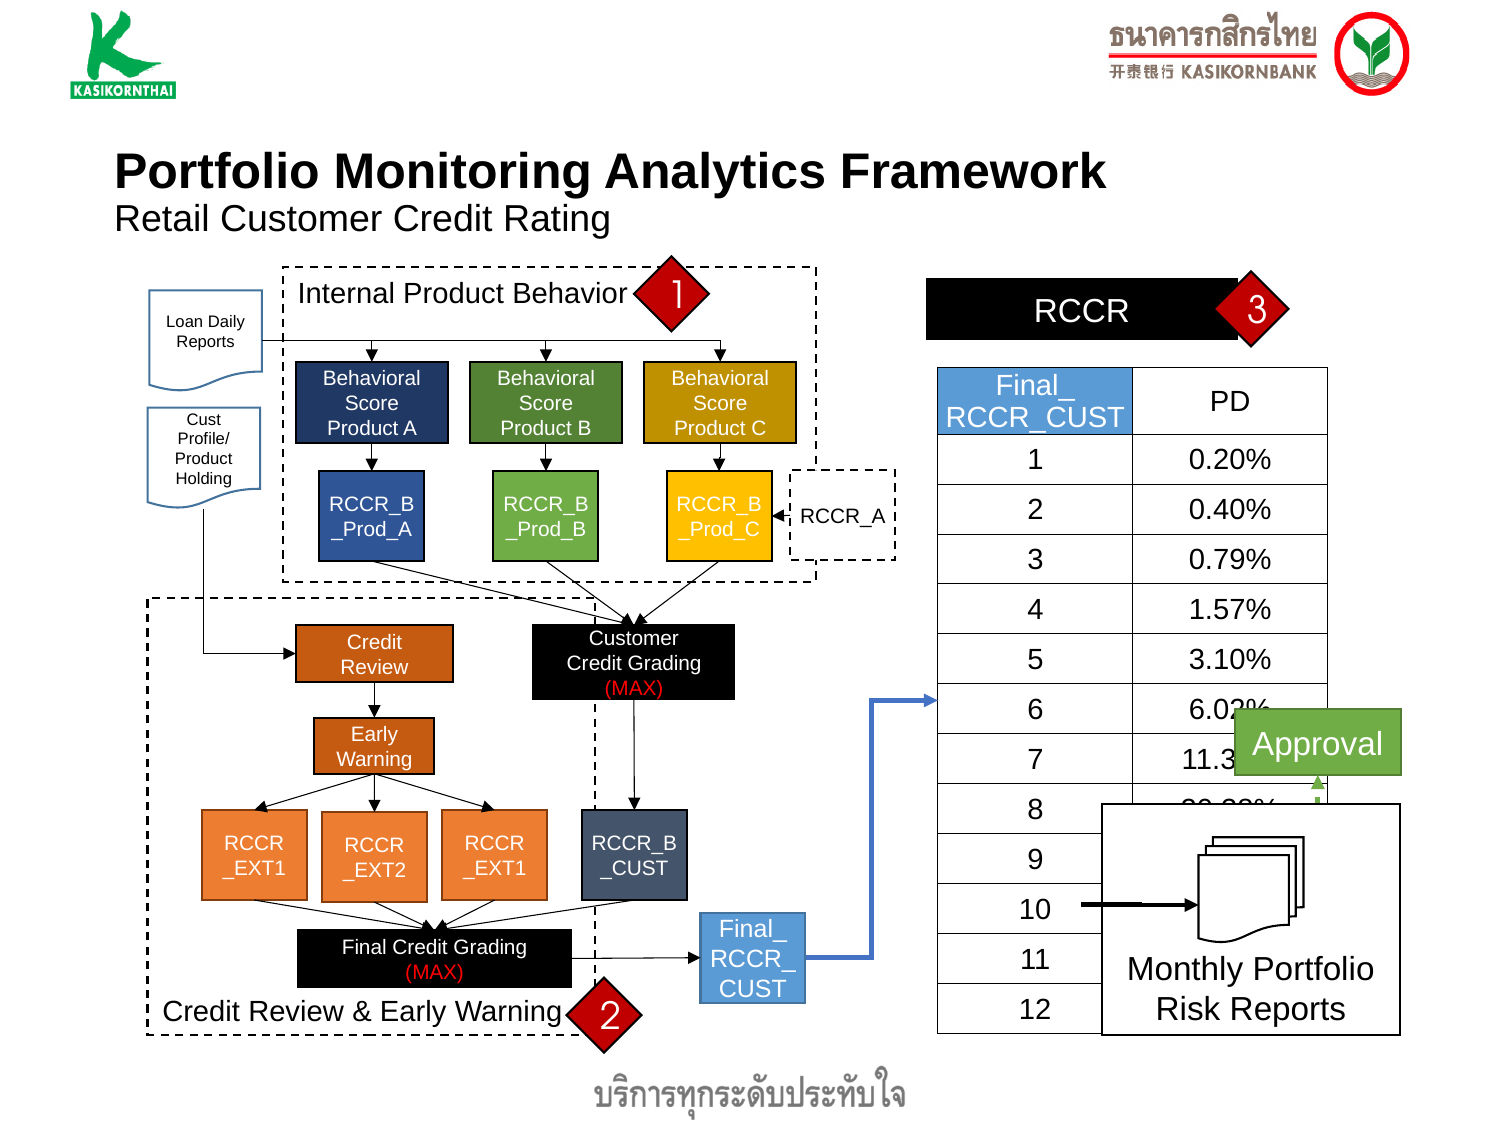

Portfolio Monitoring Analytics Framework
Retail Customer Credit Rating
1
Internal Product Behavior
3
RCCR
Loan Daily Reports
Behavioral Score
Product A
Behavioral Score Product B
Behavioral Score Product C
| Final\_ RCCR\_CUST | PD |
| --- | --- |
| 1 | 0.20% |
| 2 | 0.40% |
| 3 | 0.79% |
| 4 | 1.57% |
| 5 | 3.10% |
| 6 | 6.02% |
| 7 | 11.35% |
| 8 | 20.38% |
| 9 | 33.86% |
| 10 | 50.59% |
| 11 | 67.19% |
| 12 | 80.38% |
Cust Profile/
Product Holding
RCCR_A
RCCR_B_Prod_A
RCCR_B_Prod_B
RCCR_B_Prod_C
Credit Review & Early Warning
Customer
Credit Grading
(MAX)
Credit Review
Approval
Early Warning
Monthly Portfolio Risk Reports
RCCR
_EXT1
RCCR
_EXT1
RCCR_B_CUST
RCCR
_EXT2

Final_
RCCR_
CUST
Final Credit Grading
(MAX)
2